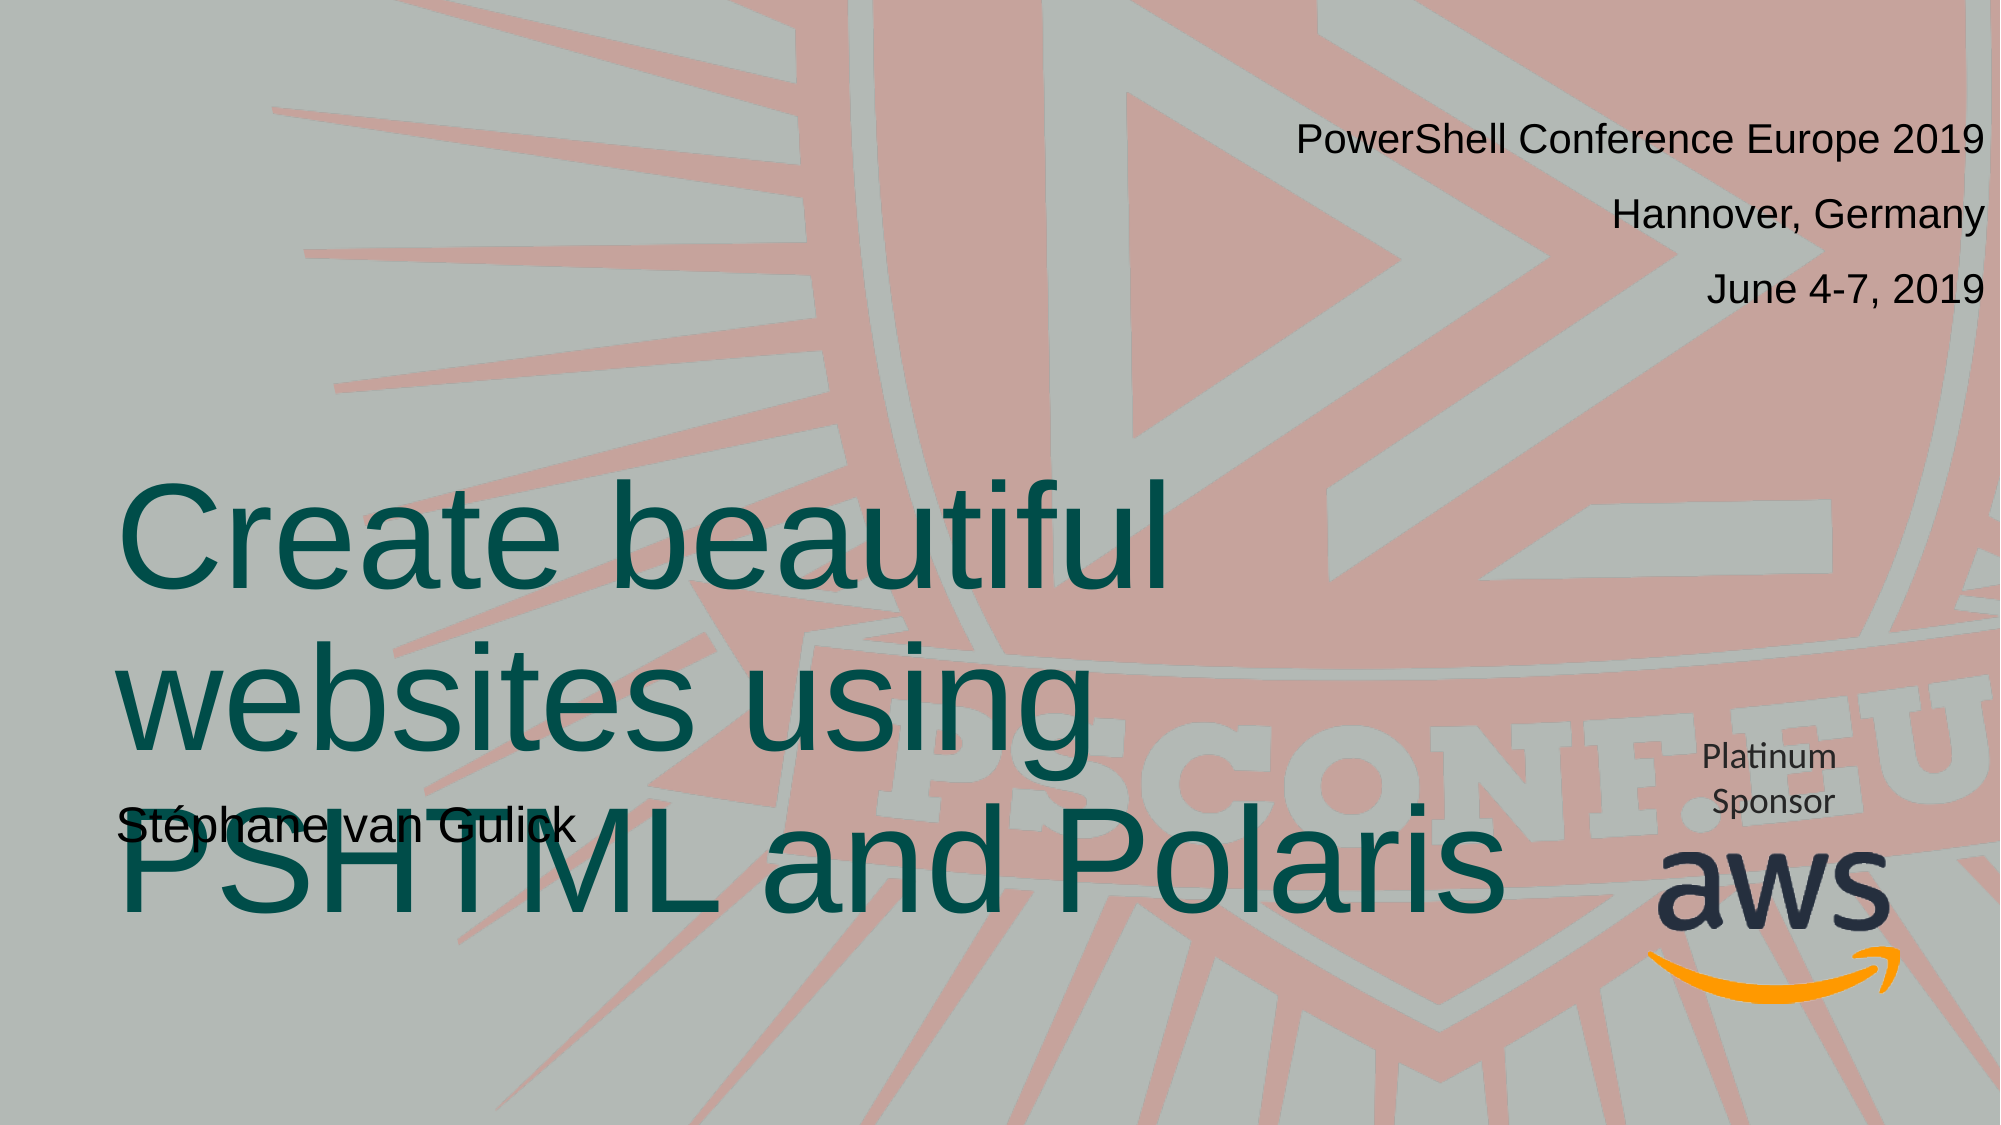

# Create beautiful websites using PSHTML and Polaris
Stéphane van Gulick